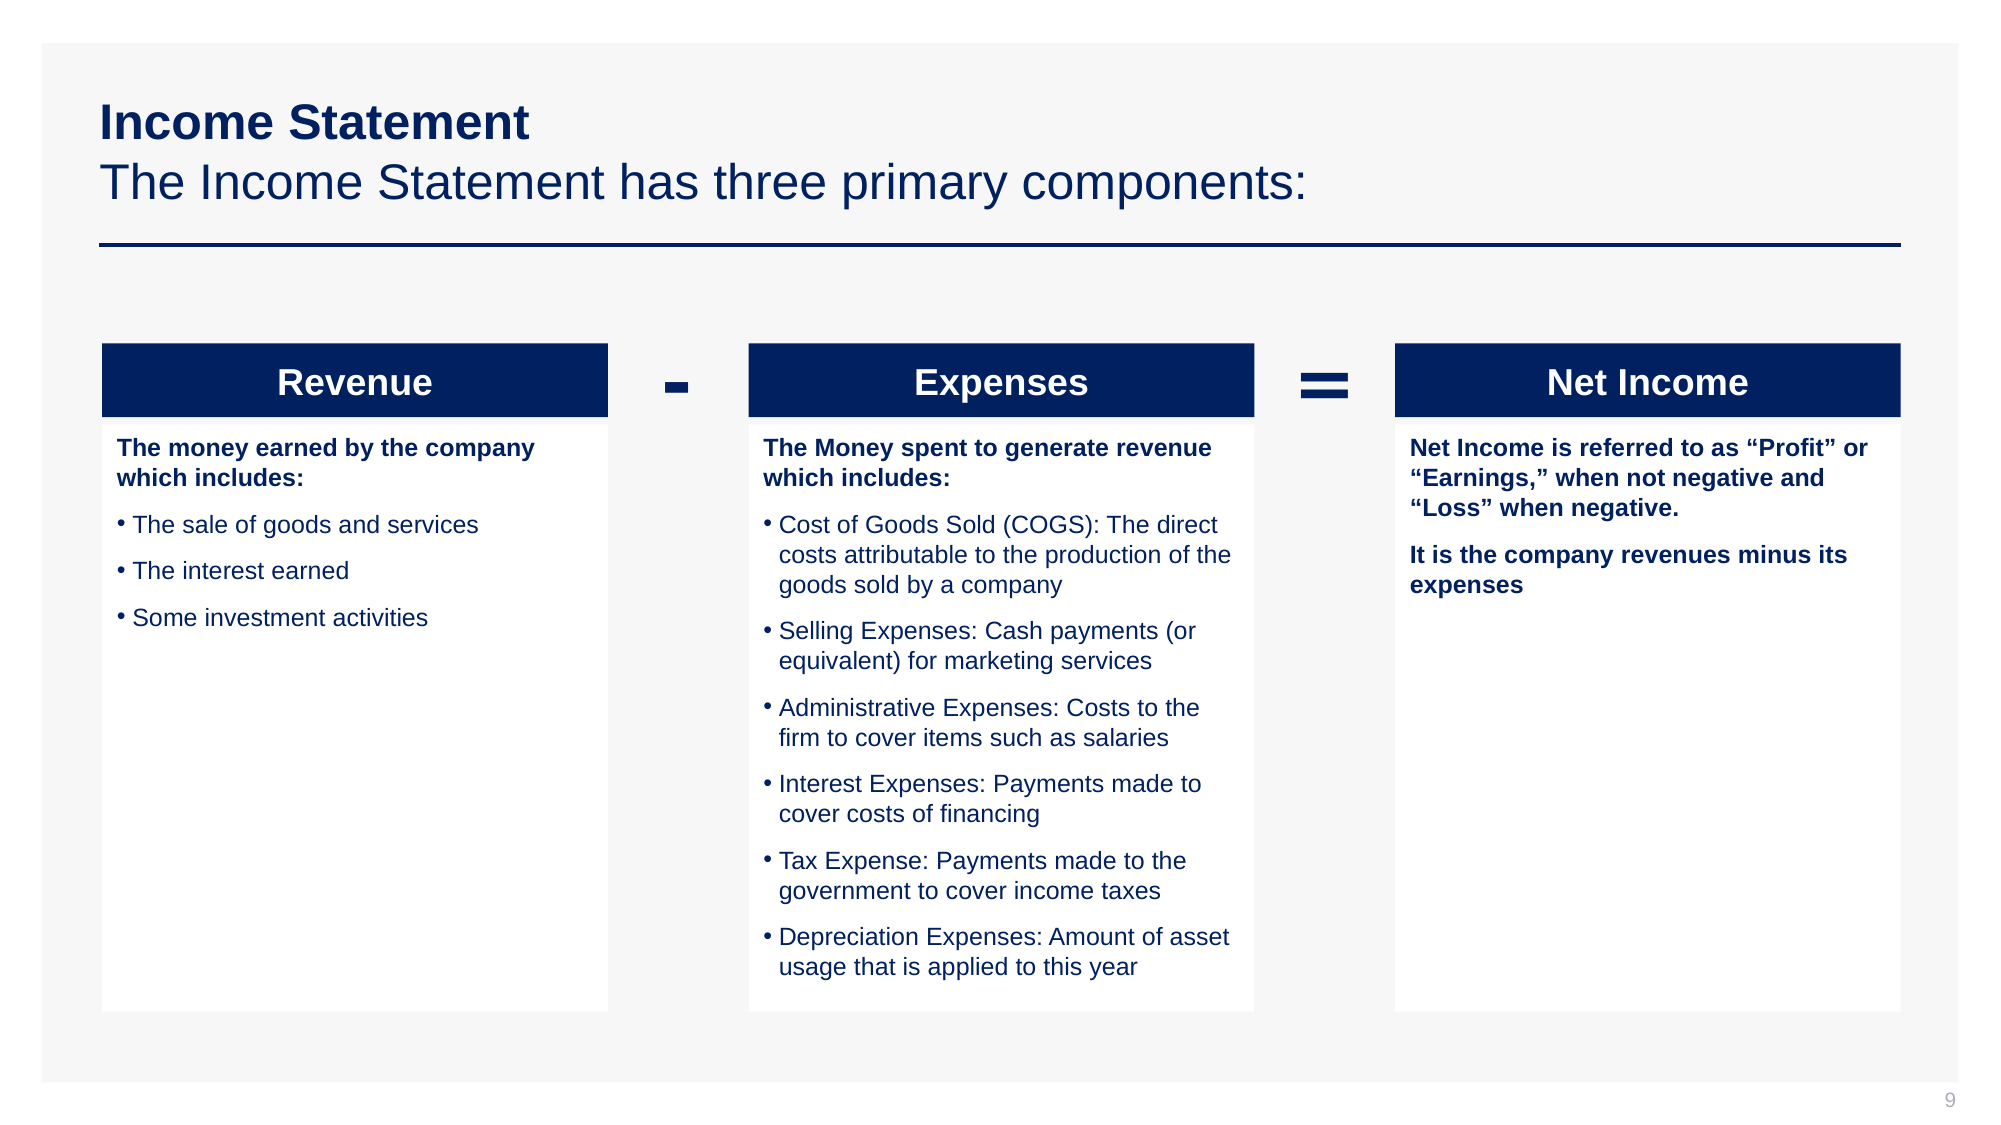

# Income Statement The Income Statement has three primary components:
-
=
Revenue
Expenses
Net Income
The money earned by the company which includes:
The sale of goods and services
The interest earned
Some investment activities
The Money spent to generate revenue which includes:
Cost of Goods Sold (COGS): The direct costs attributable to the production of the goods sold by a company
Selling Expenses: Cash payments (or equivalent) for marketing services
Administrative Expenses: Costs to the firm to cover items such as salaries
Interest Expenses: Payments made to cover costs of financing
Tax Expense: Payments made to the government to cover income taxes
Depreciation Expenses: Amount of asset usage that is applied to this year
Net Income is referred to as “Profit” or “Earnings,” when not negative and “Loss” when negative.
It is the company revenues minus its expenses
9